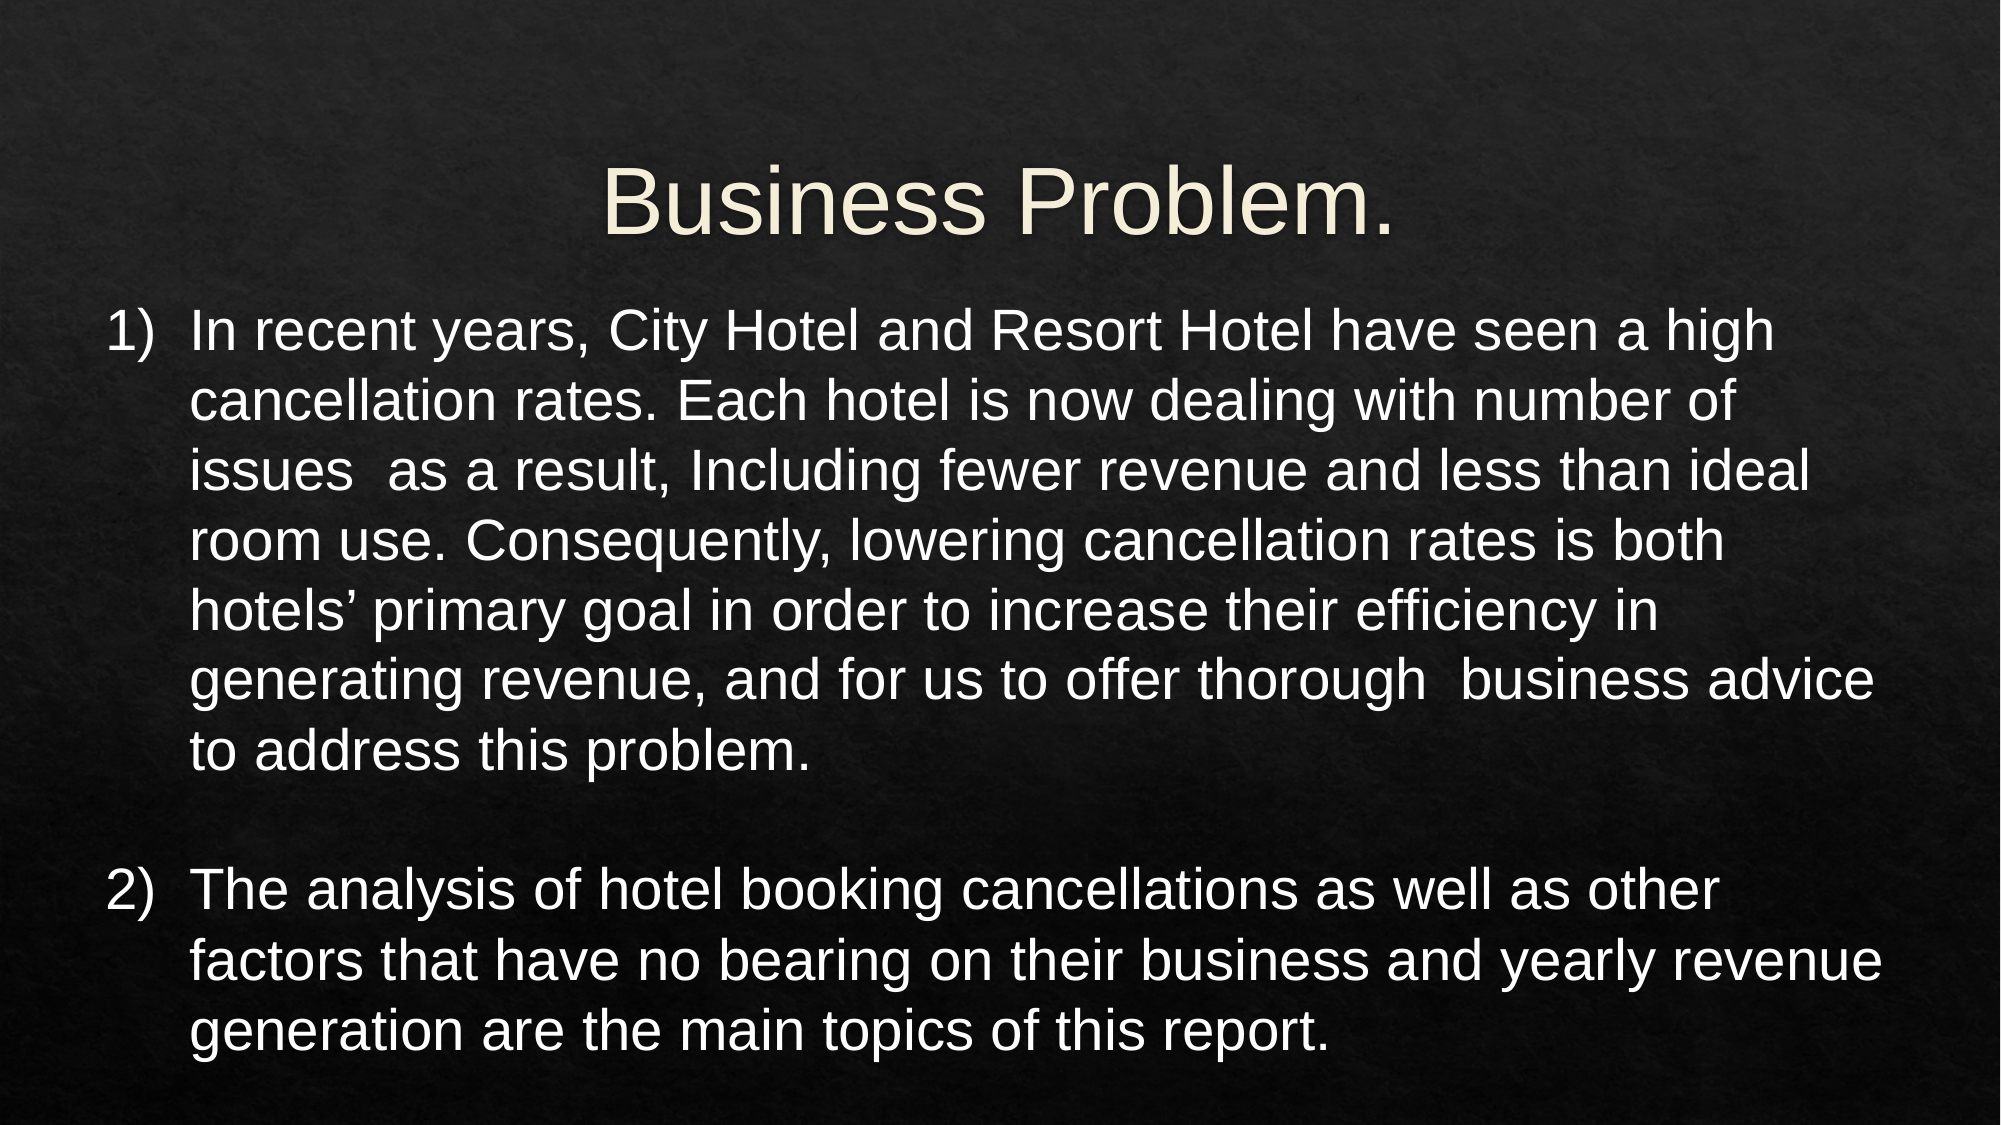

# Business Problem.
In recent years, City Hotel and Resort Hotel have seen a high cancellation rates. Each hotel is now dealing with number of issues  as a result, Including fewer revenue and less than ideal room use. Consequently, lowering cancellation rates is both hotels’ primary goal in order to increase their efficiency in generating revenue, and for us to offer thorough  business advice to address this problem.

The analysis of hotel booking cancellations as well as other factors that have no bearing on their business and yearly revenue generation are the main topics of this report.